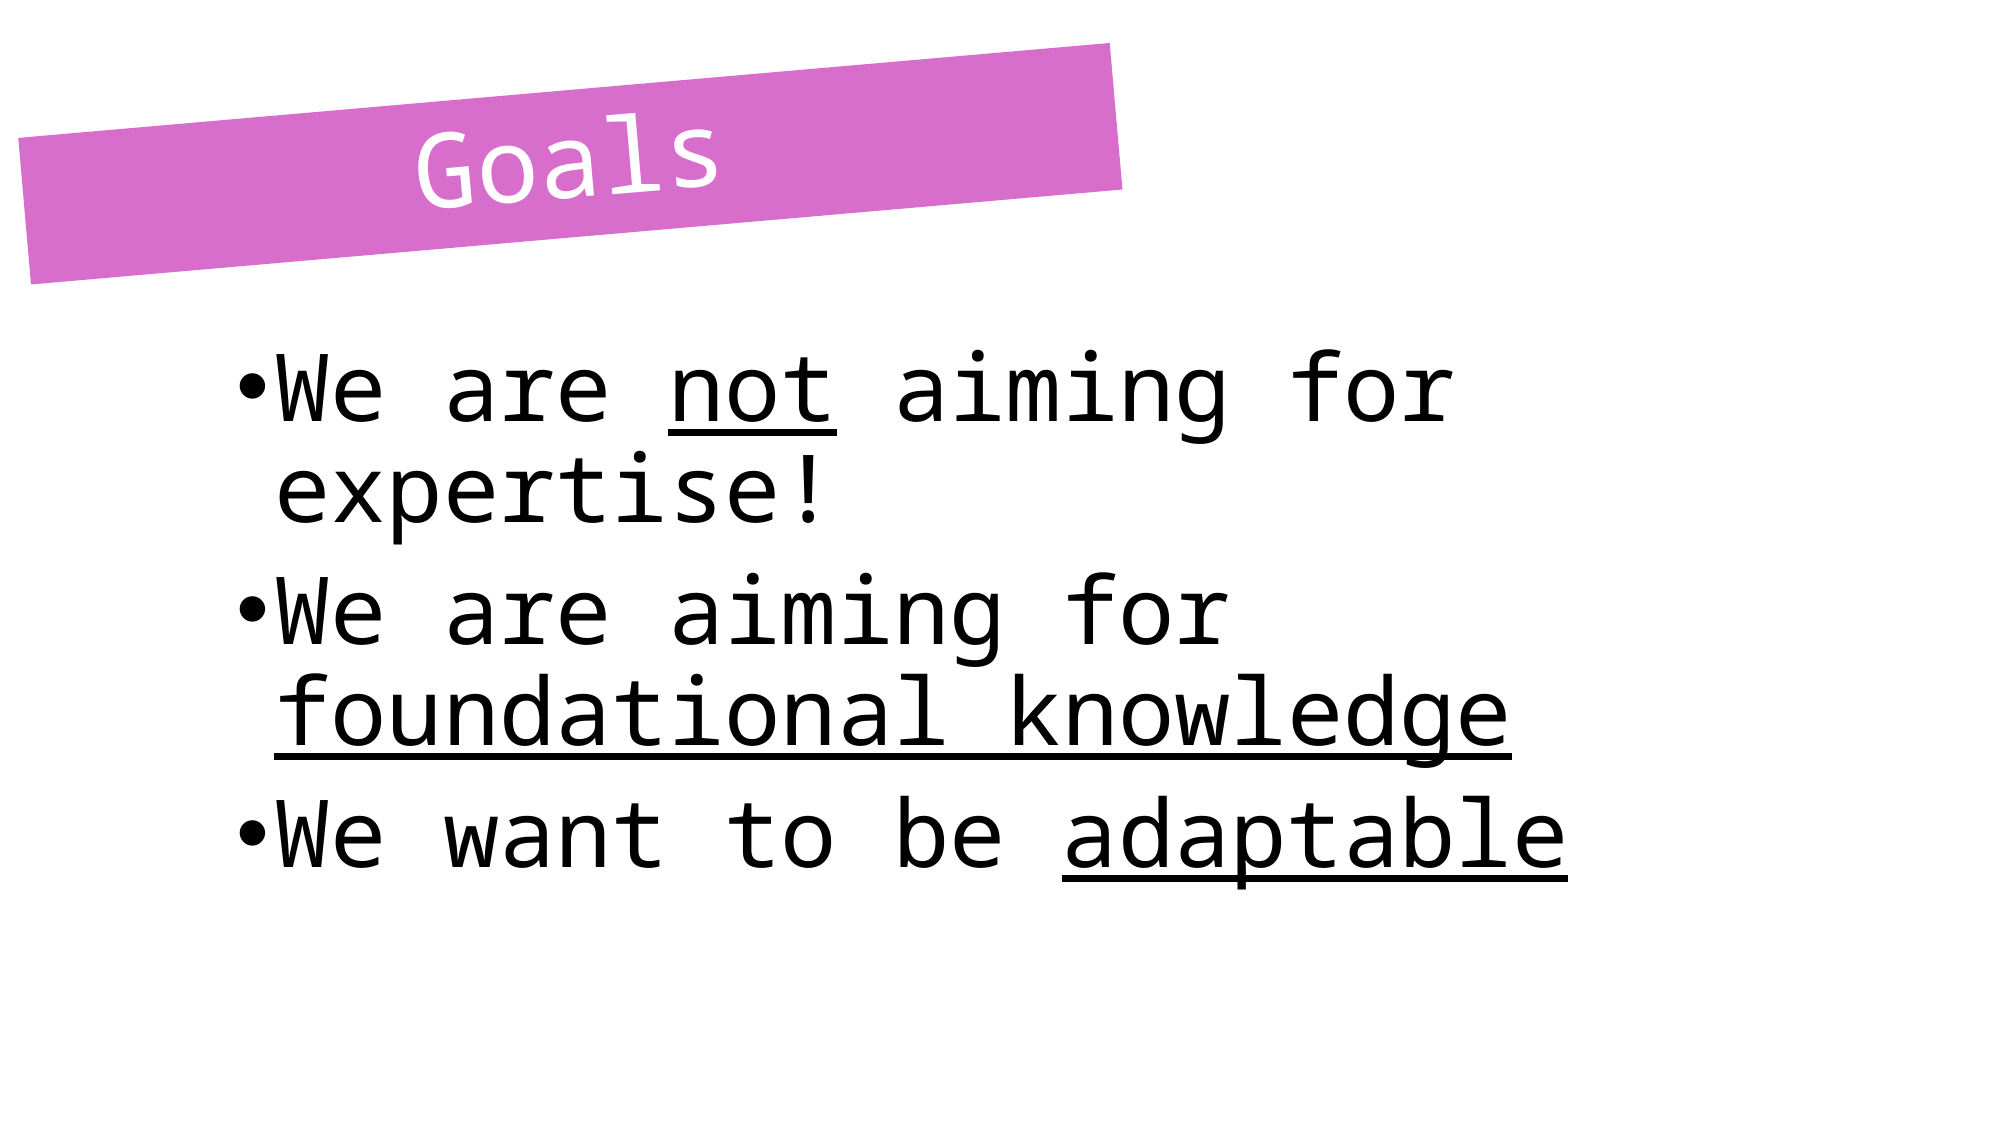

# Goals
We are not aiming for expertise!
We are aiming for foundational knowledge
We want to be adaptable